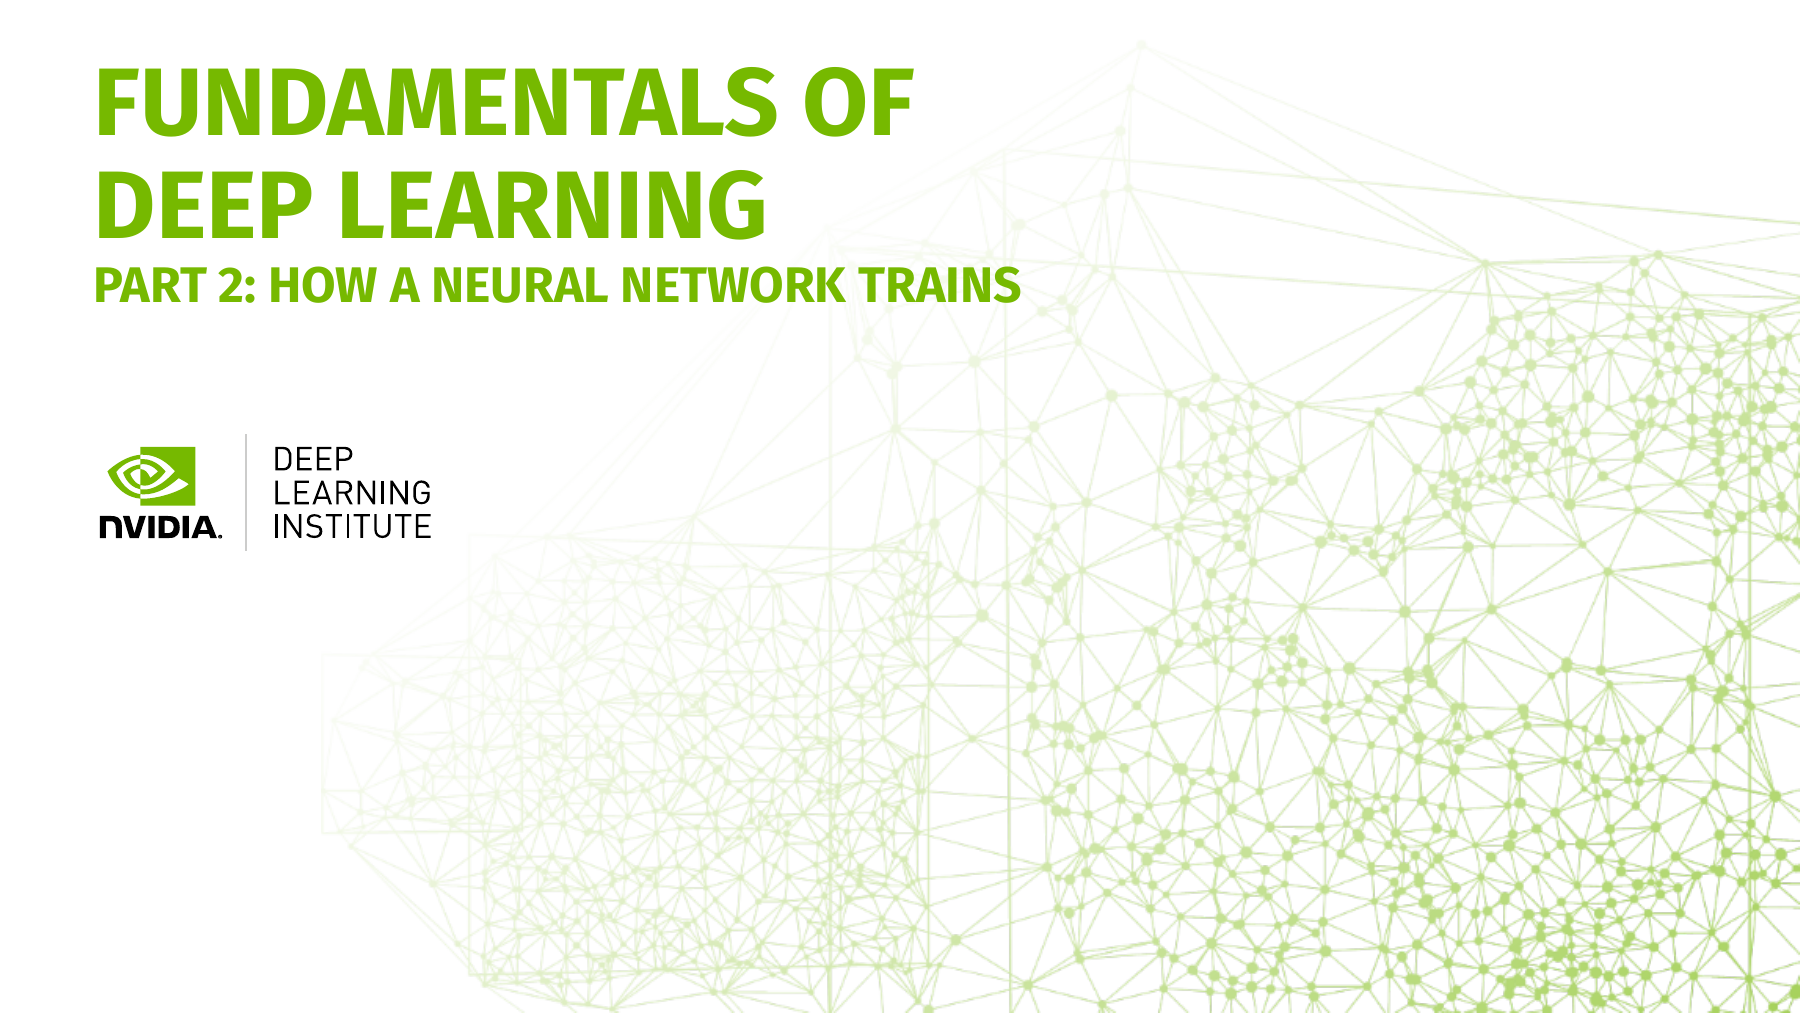

# Fundamentals of deep learning part 2: How a neural network Trains